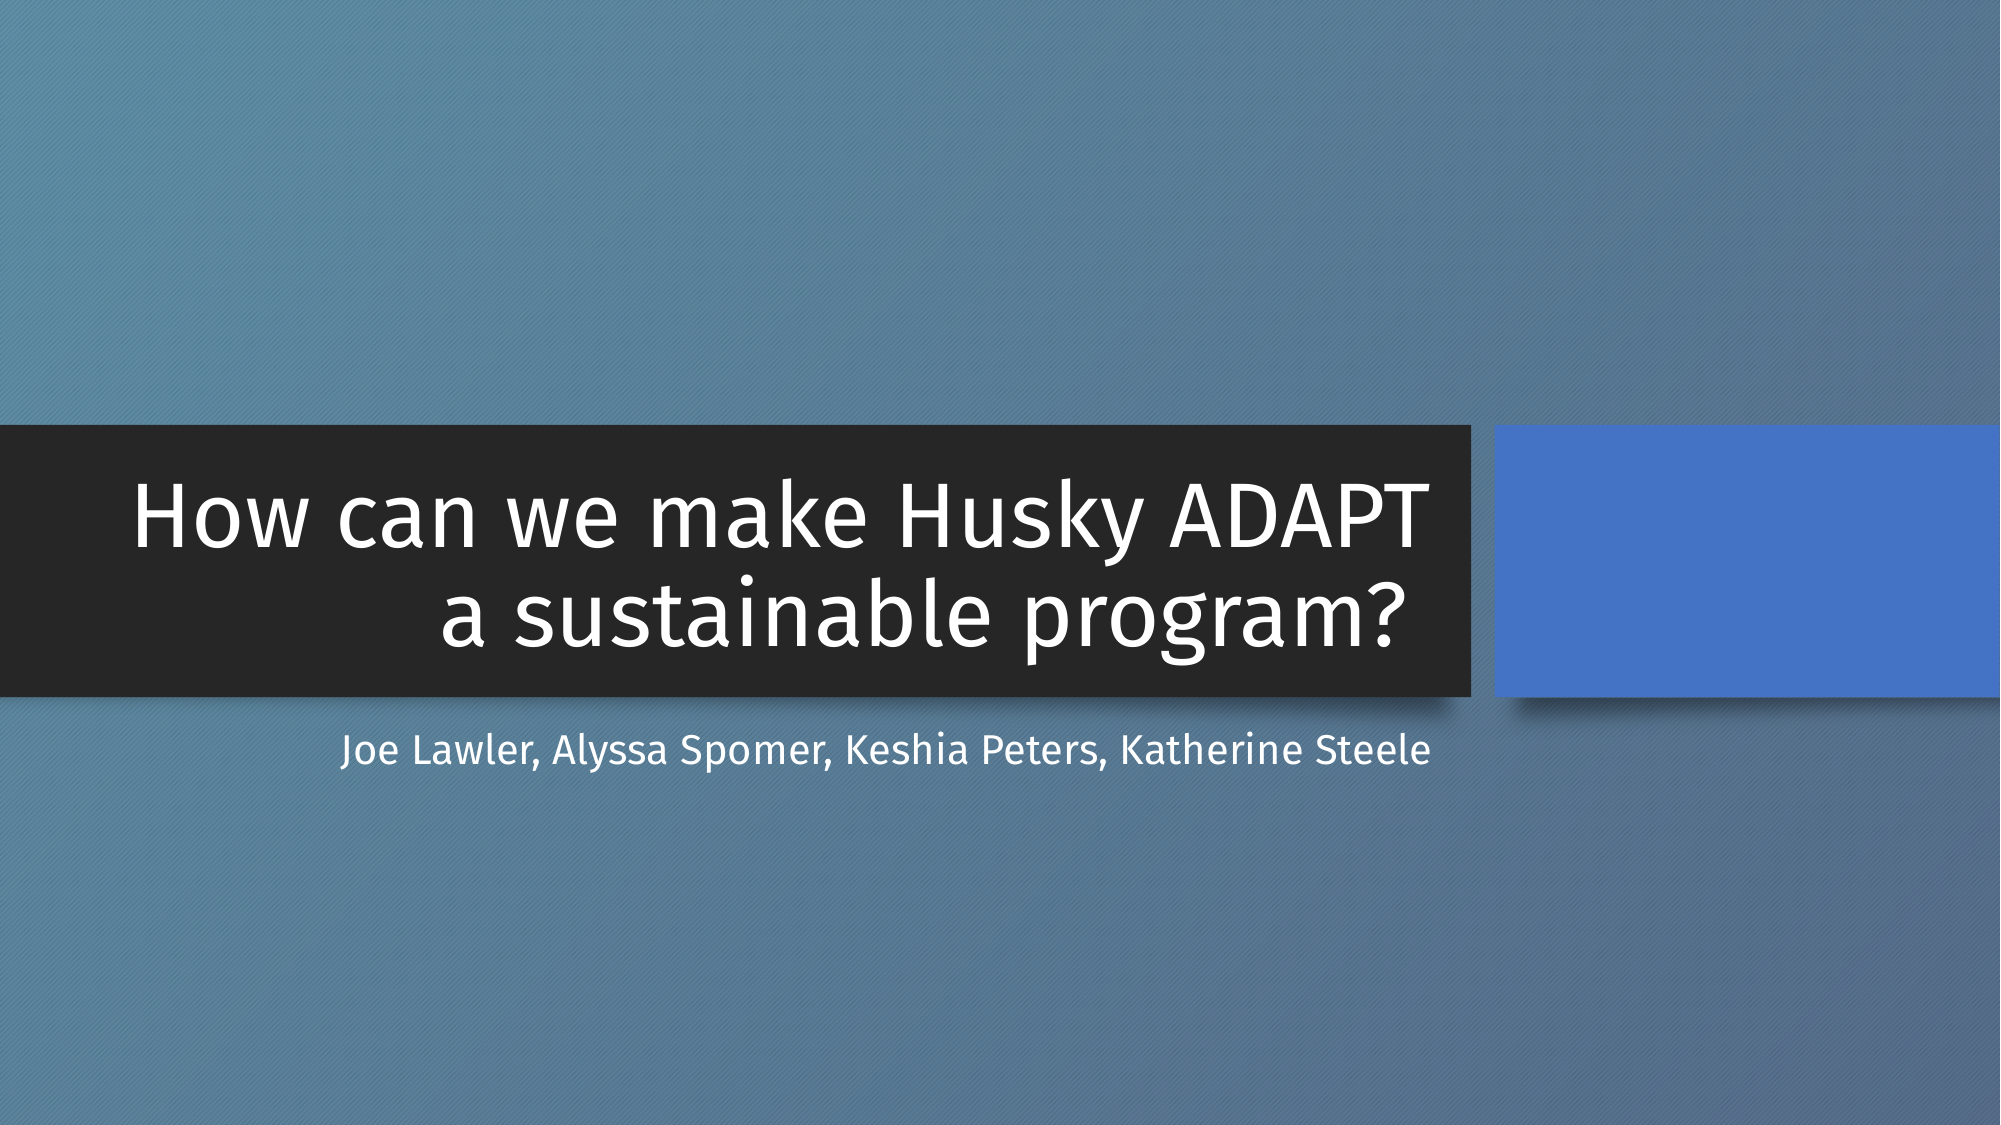

# How can we make Husky ADAPT a sustainable program?
Joe Lawler, Alyssa Spomer, Keshia Peters, Katherine Steele